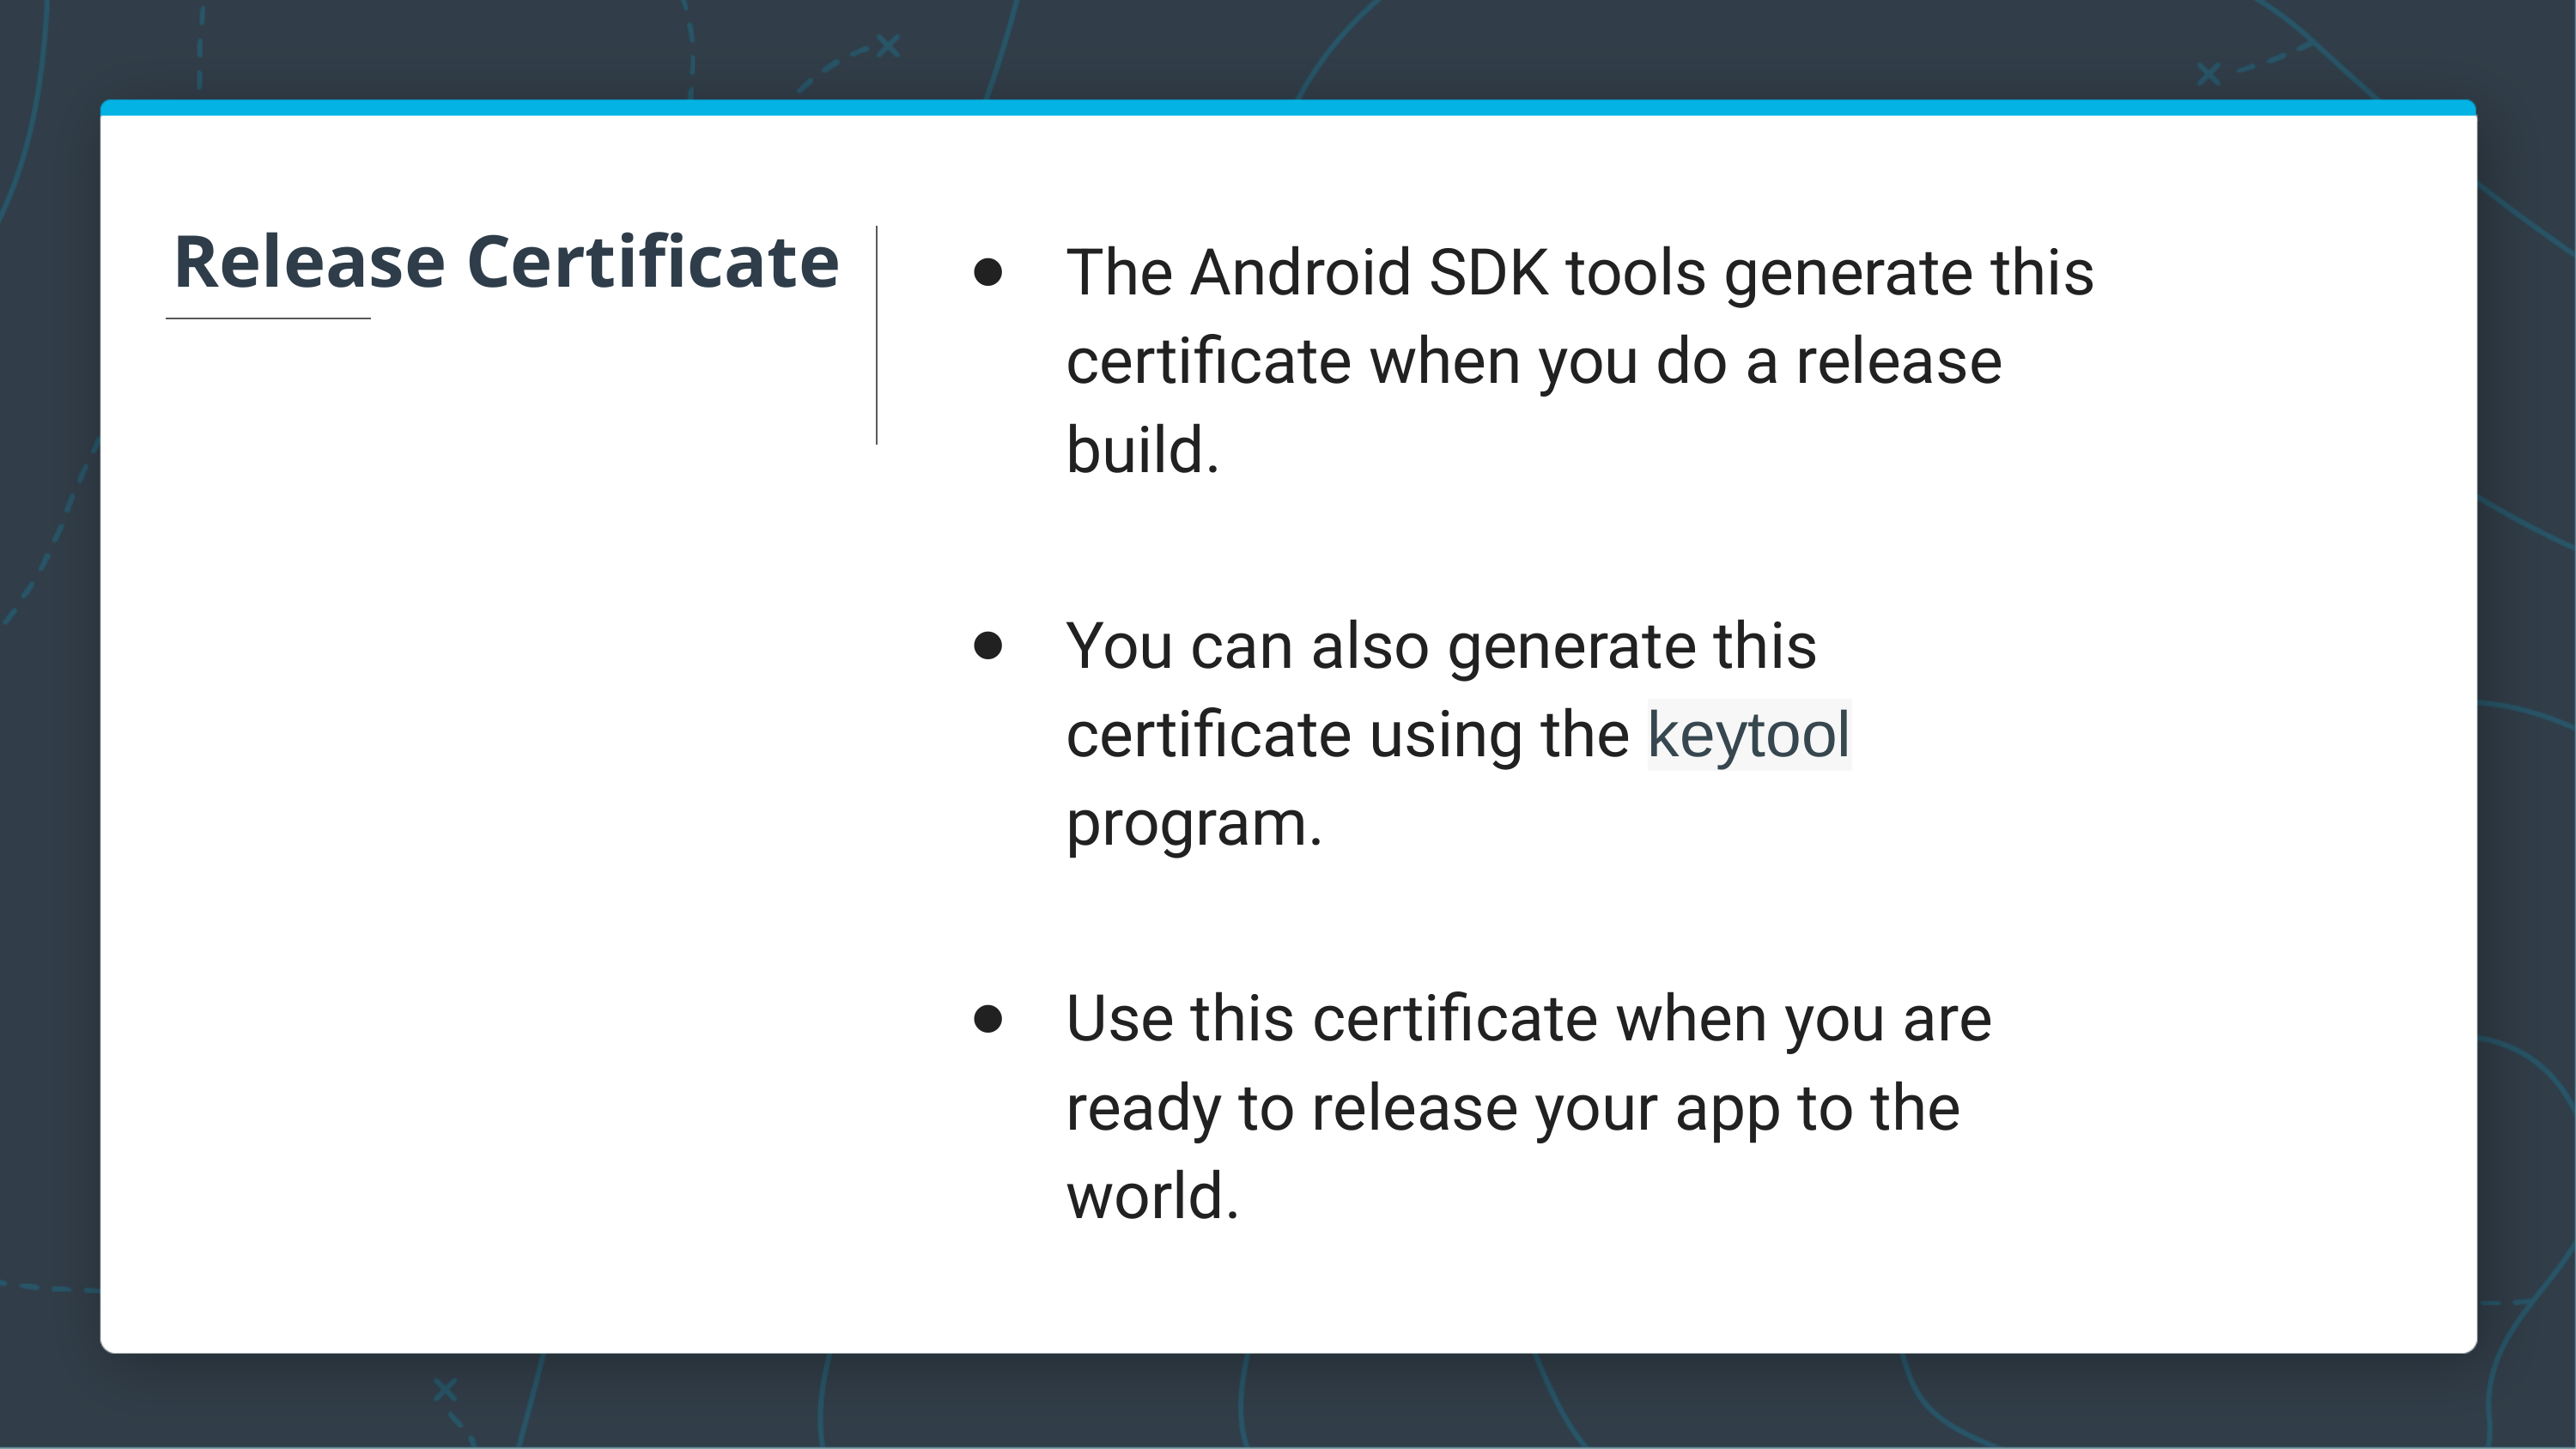

Release Certificate
The Android SDK tools generate this certificate when you do a release build.

You can also generate this certificate using the keytool program.

Use this certificate when you are ready to release your app to the world.